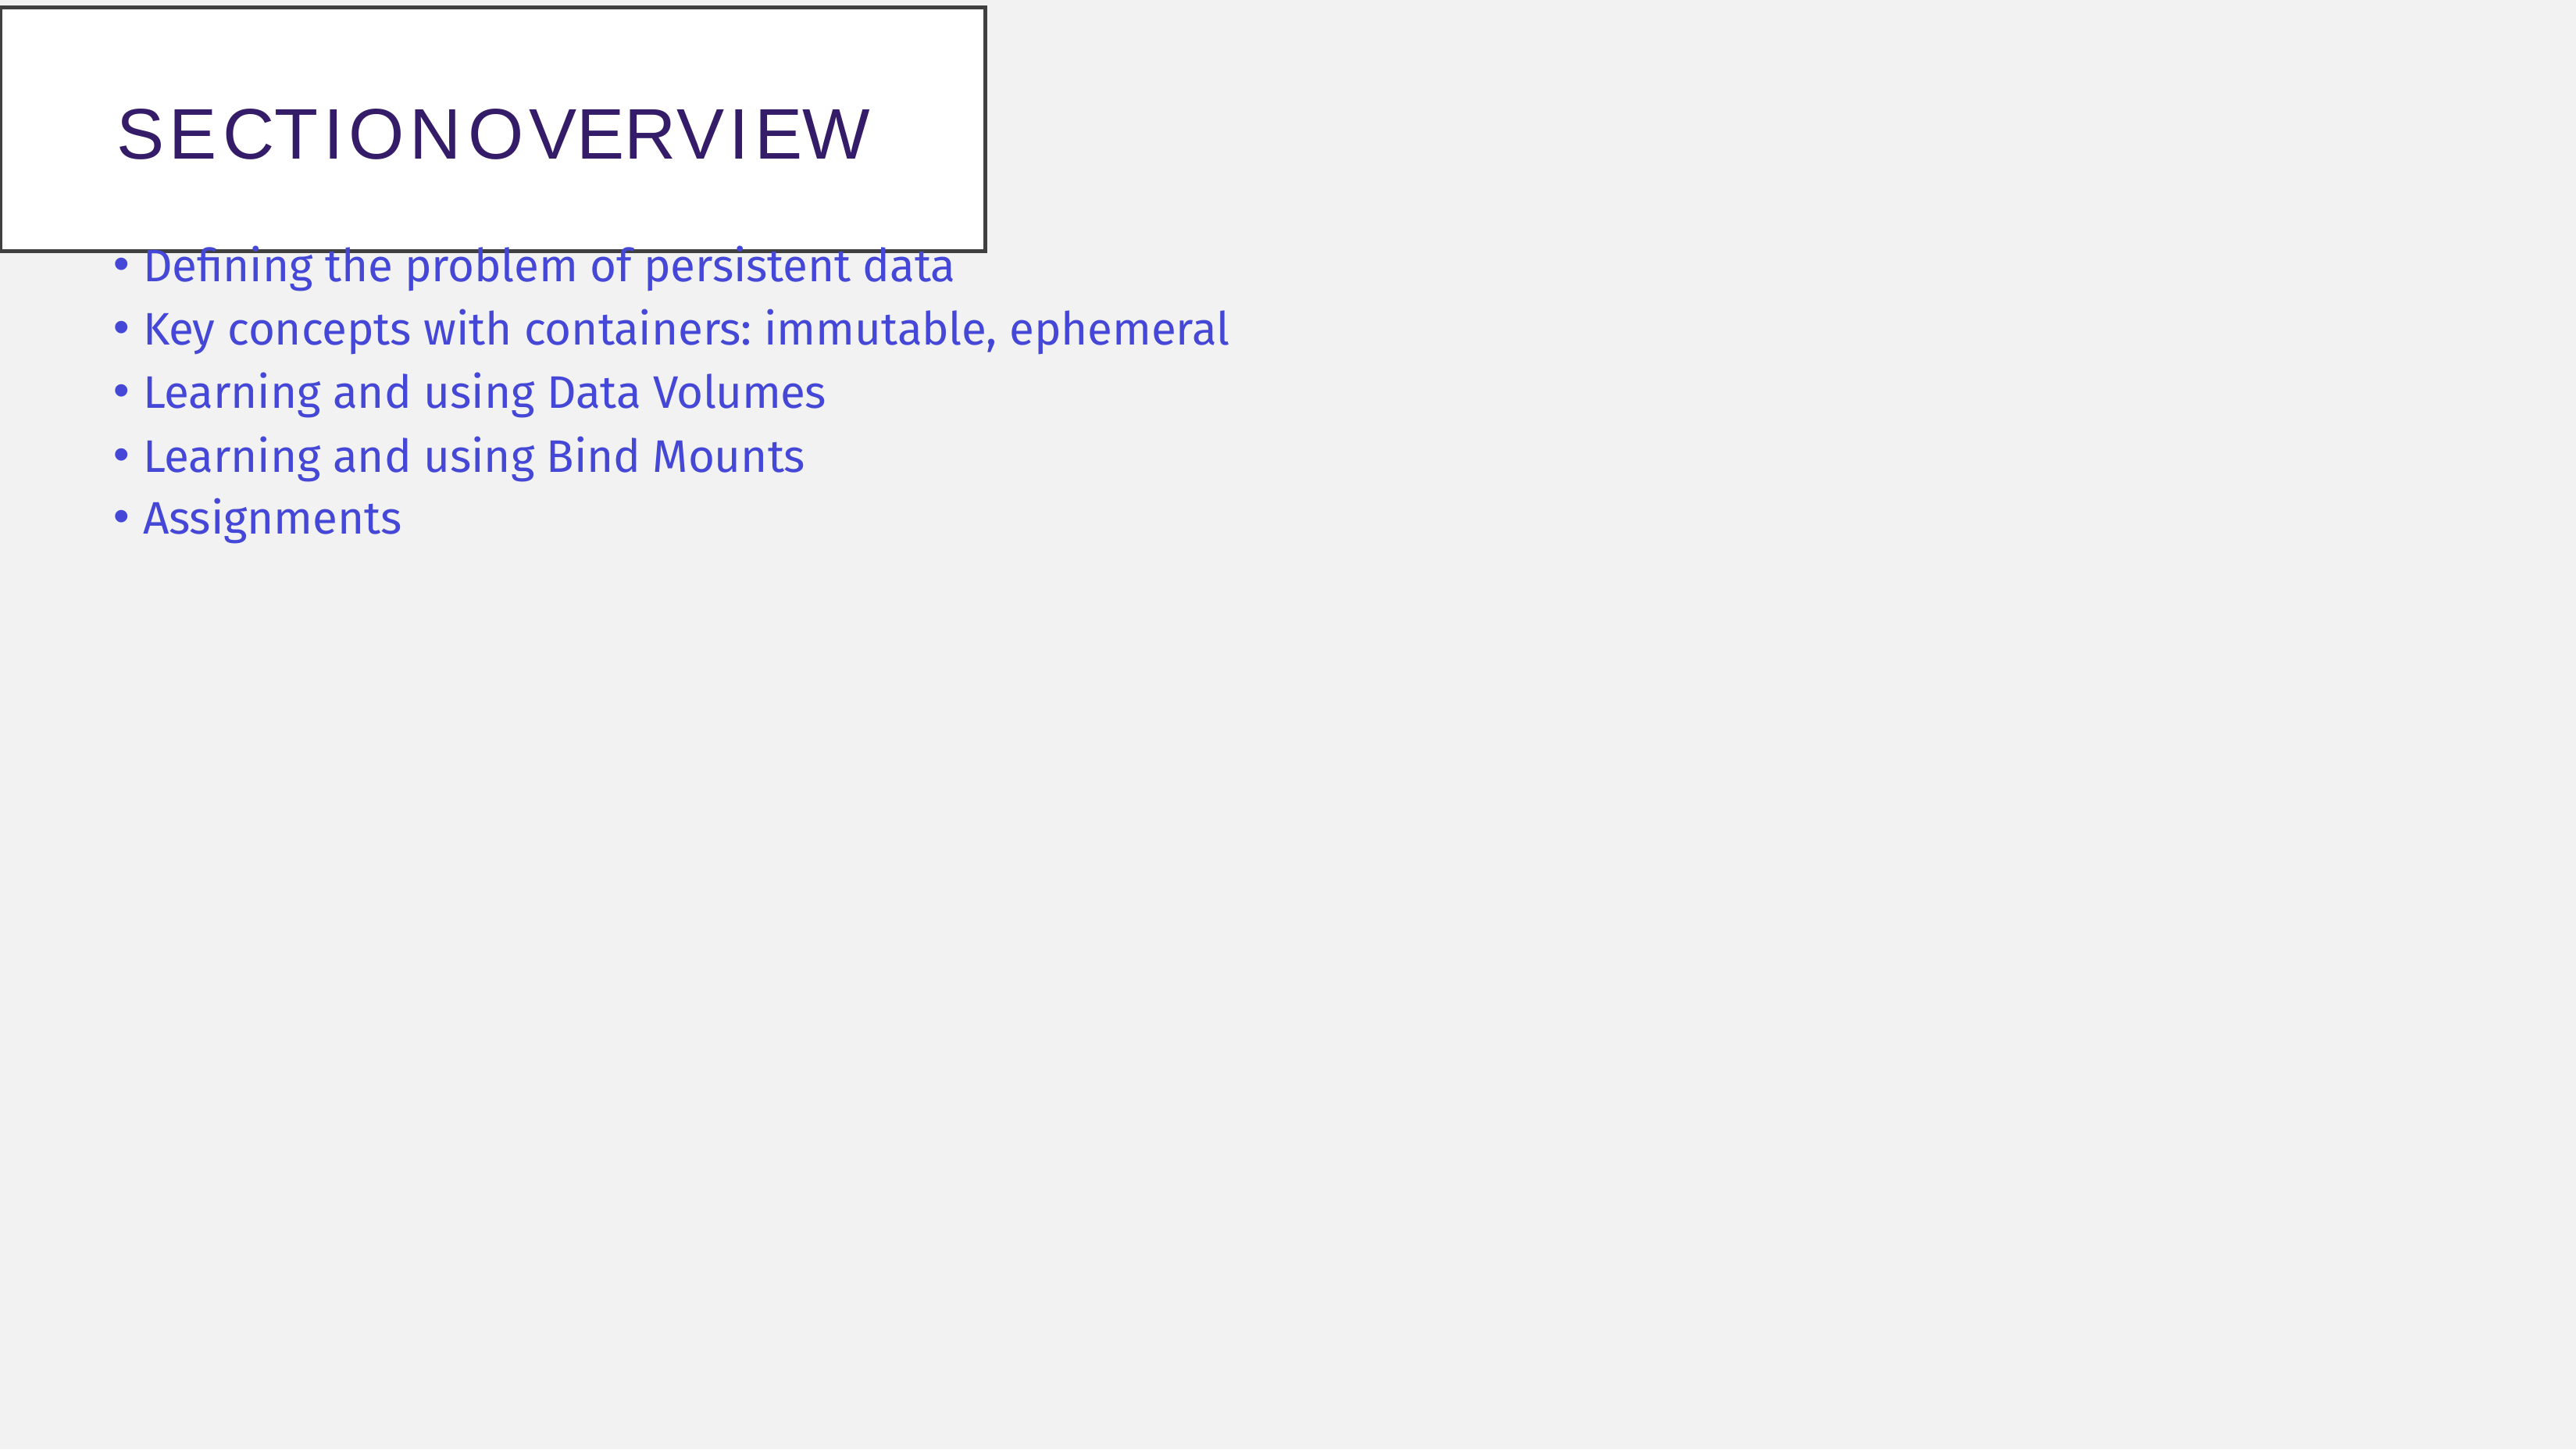

Section	Overview
Defining the problem of persistent data
Key concepts with containers: immutable, ephemeral
Learning and using Data Volumes
Learning and using Bind Mounts
Assignments